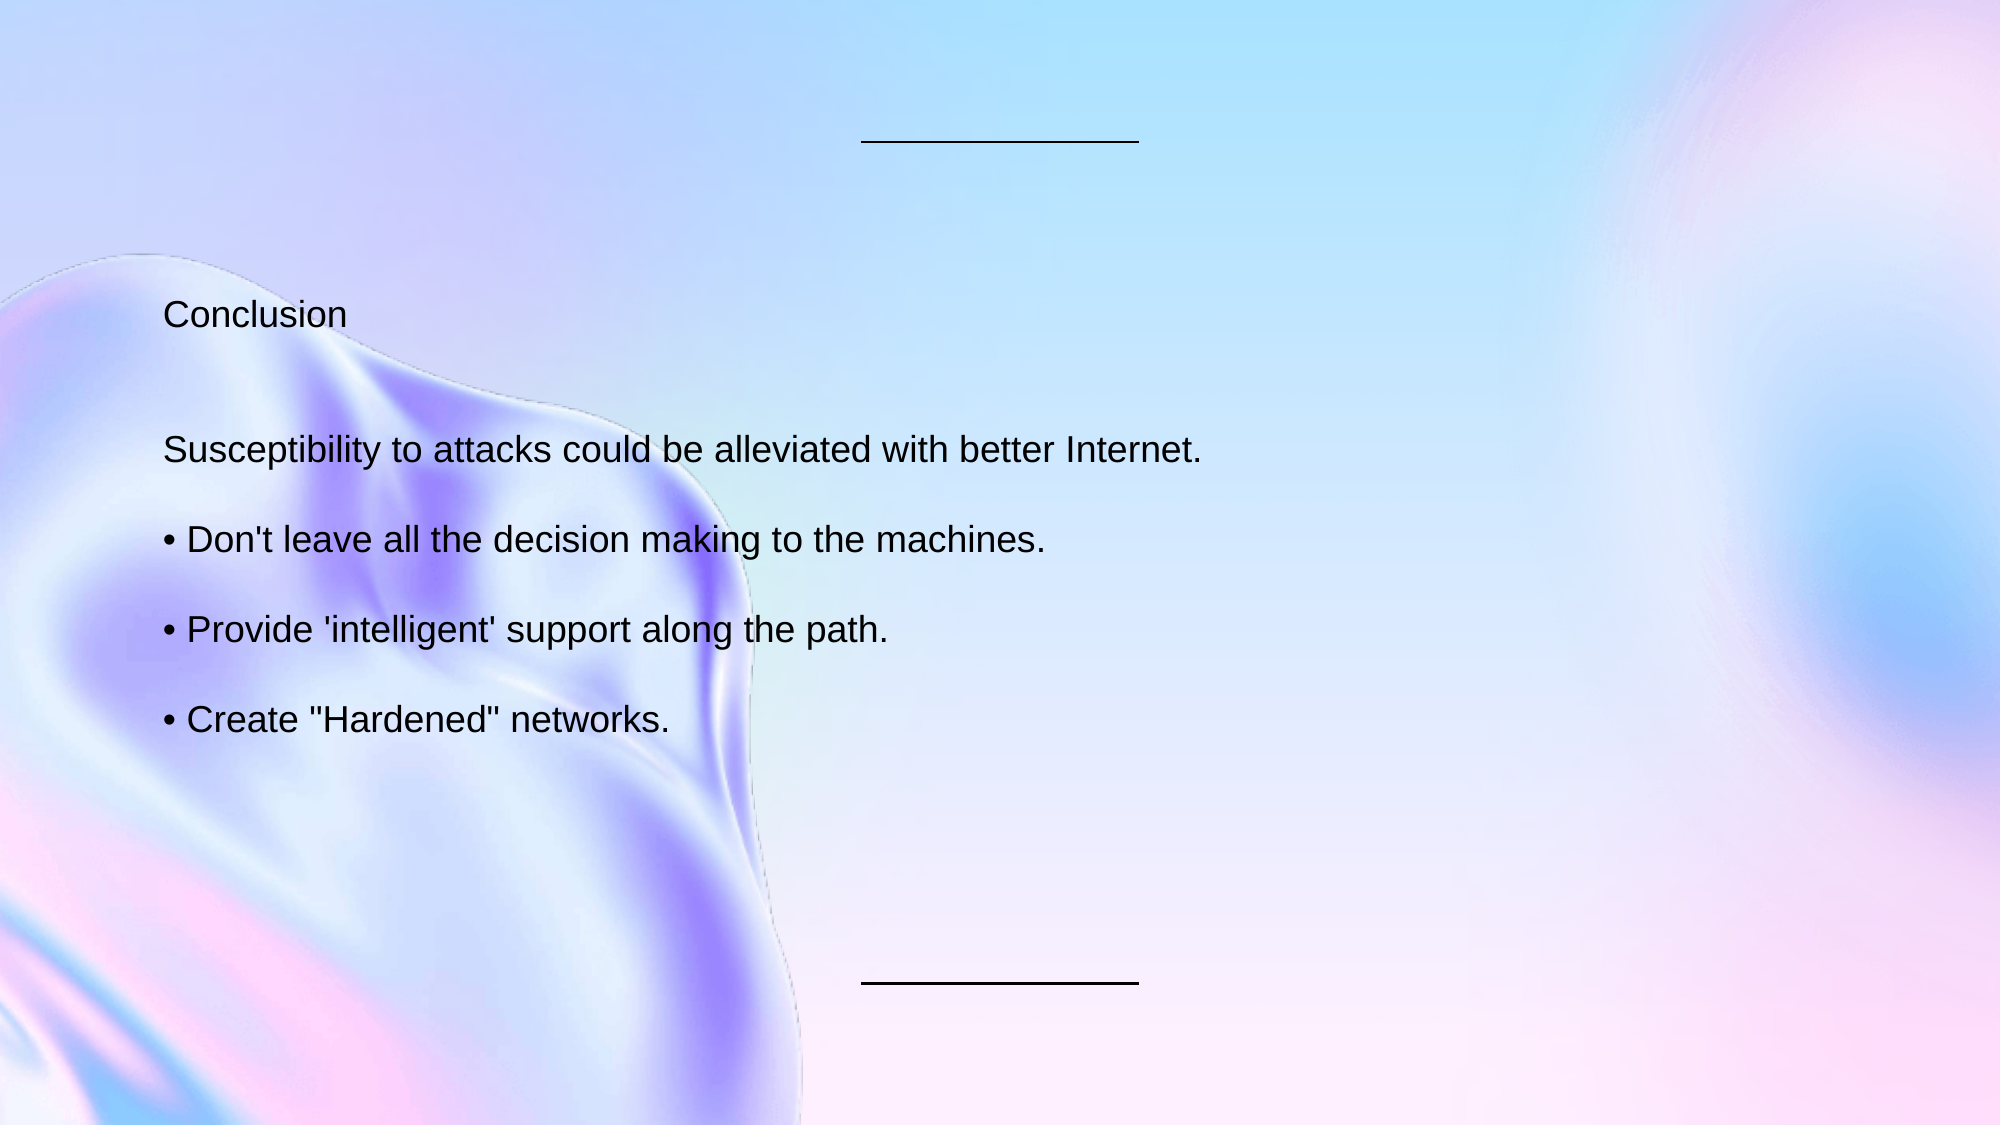

Conclusion

Susceptibility to attacks could be alleviated with better Internet.

• Don't leave all the decision making to the machines.

• Provide 'intelligent' support along the path.

• Create "Hardened" networks.
23